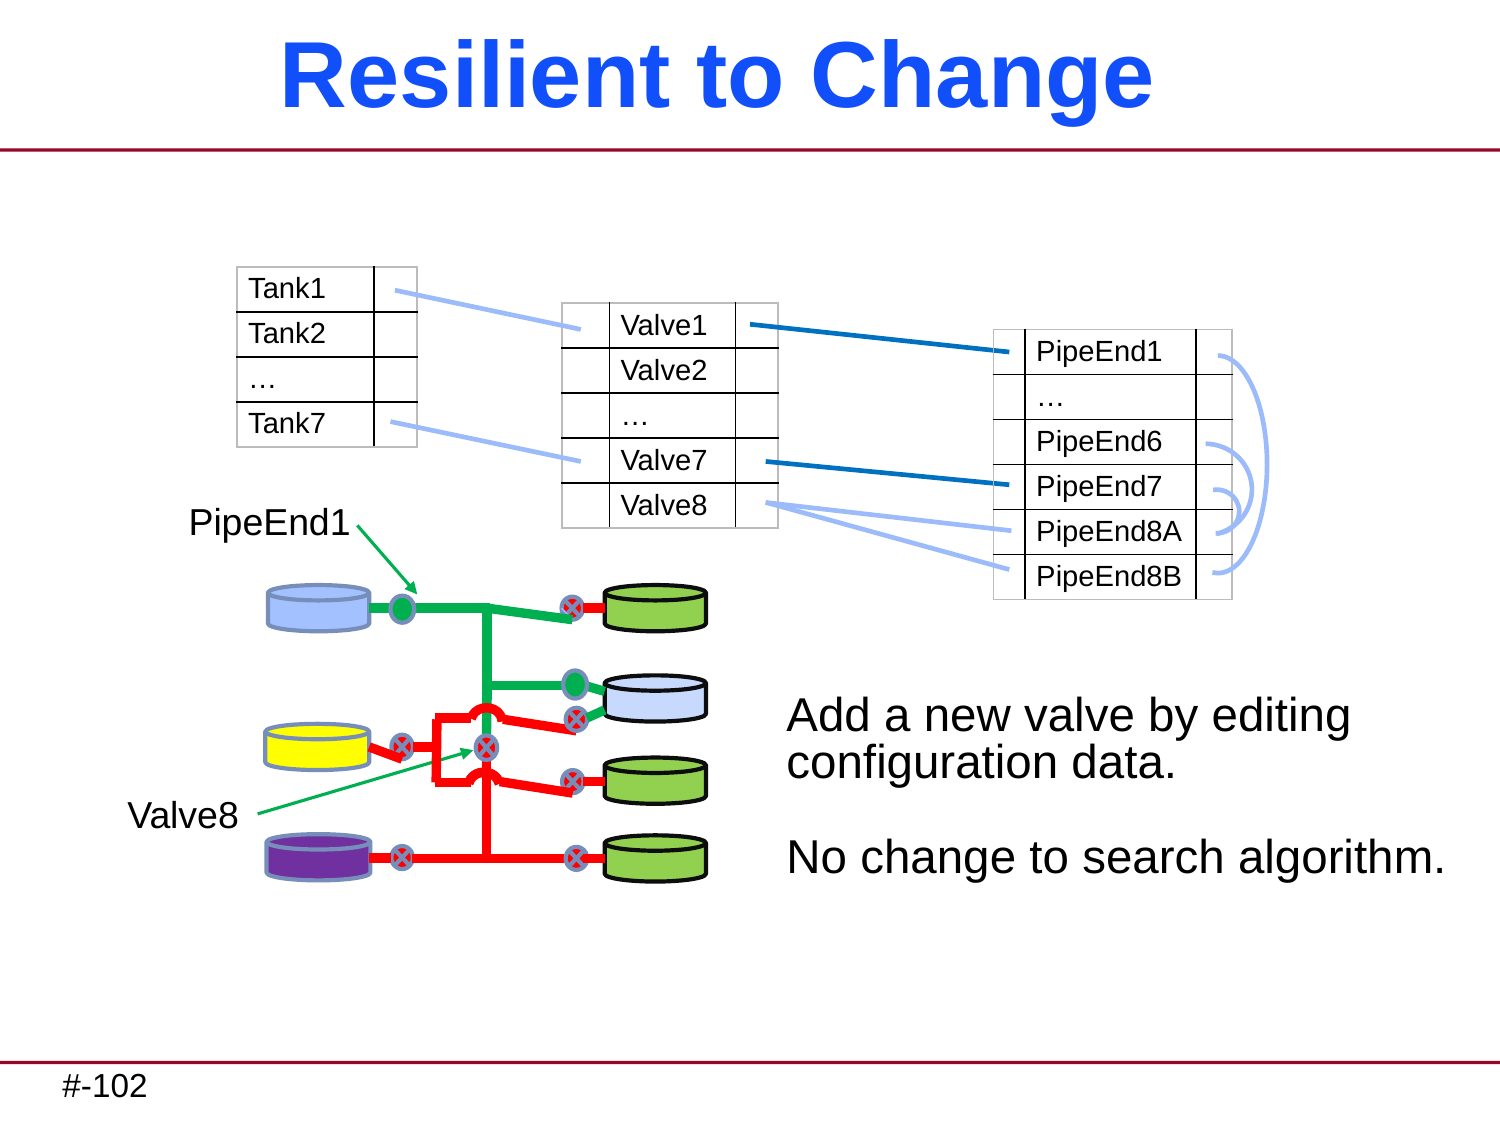

# Resilient to Change
| Tank1 |  |
| --- | --- |
| Tank2 |  |
| … |  |
| Tank7 |  |
|  | Valve1 |  |
| --- | --- | --- |
|  | Valve2 |  |
|  | … |  |
|  | Valve7 |  |
|  | Valve8 |  |
|  | PipeEnd1 |  |
| --- | --- | --- |
|  | … |  |
|  | PipeEnd6 |  |
|  | PipeEnd7 |  |
|  | PipeEnd8A |  |
|  | PipeEnd8B |  |

PipeEnd1

Add a new valve by editing configuration data.

No change to search algorithm.
Valve8